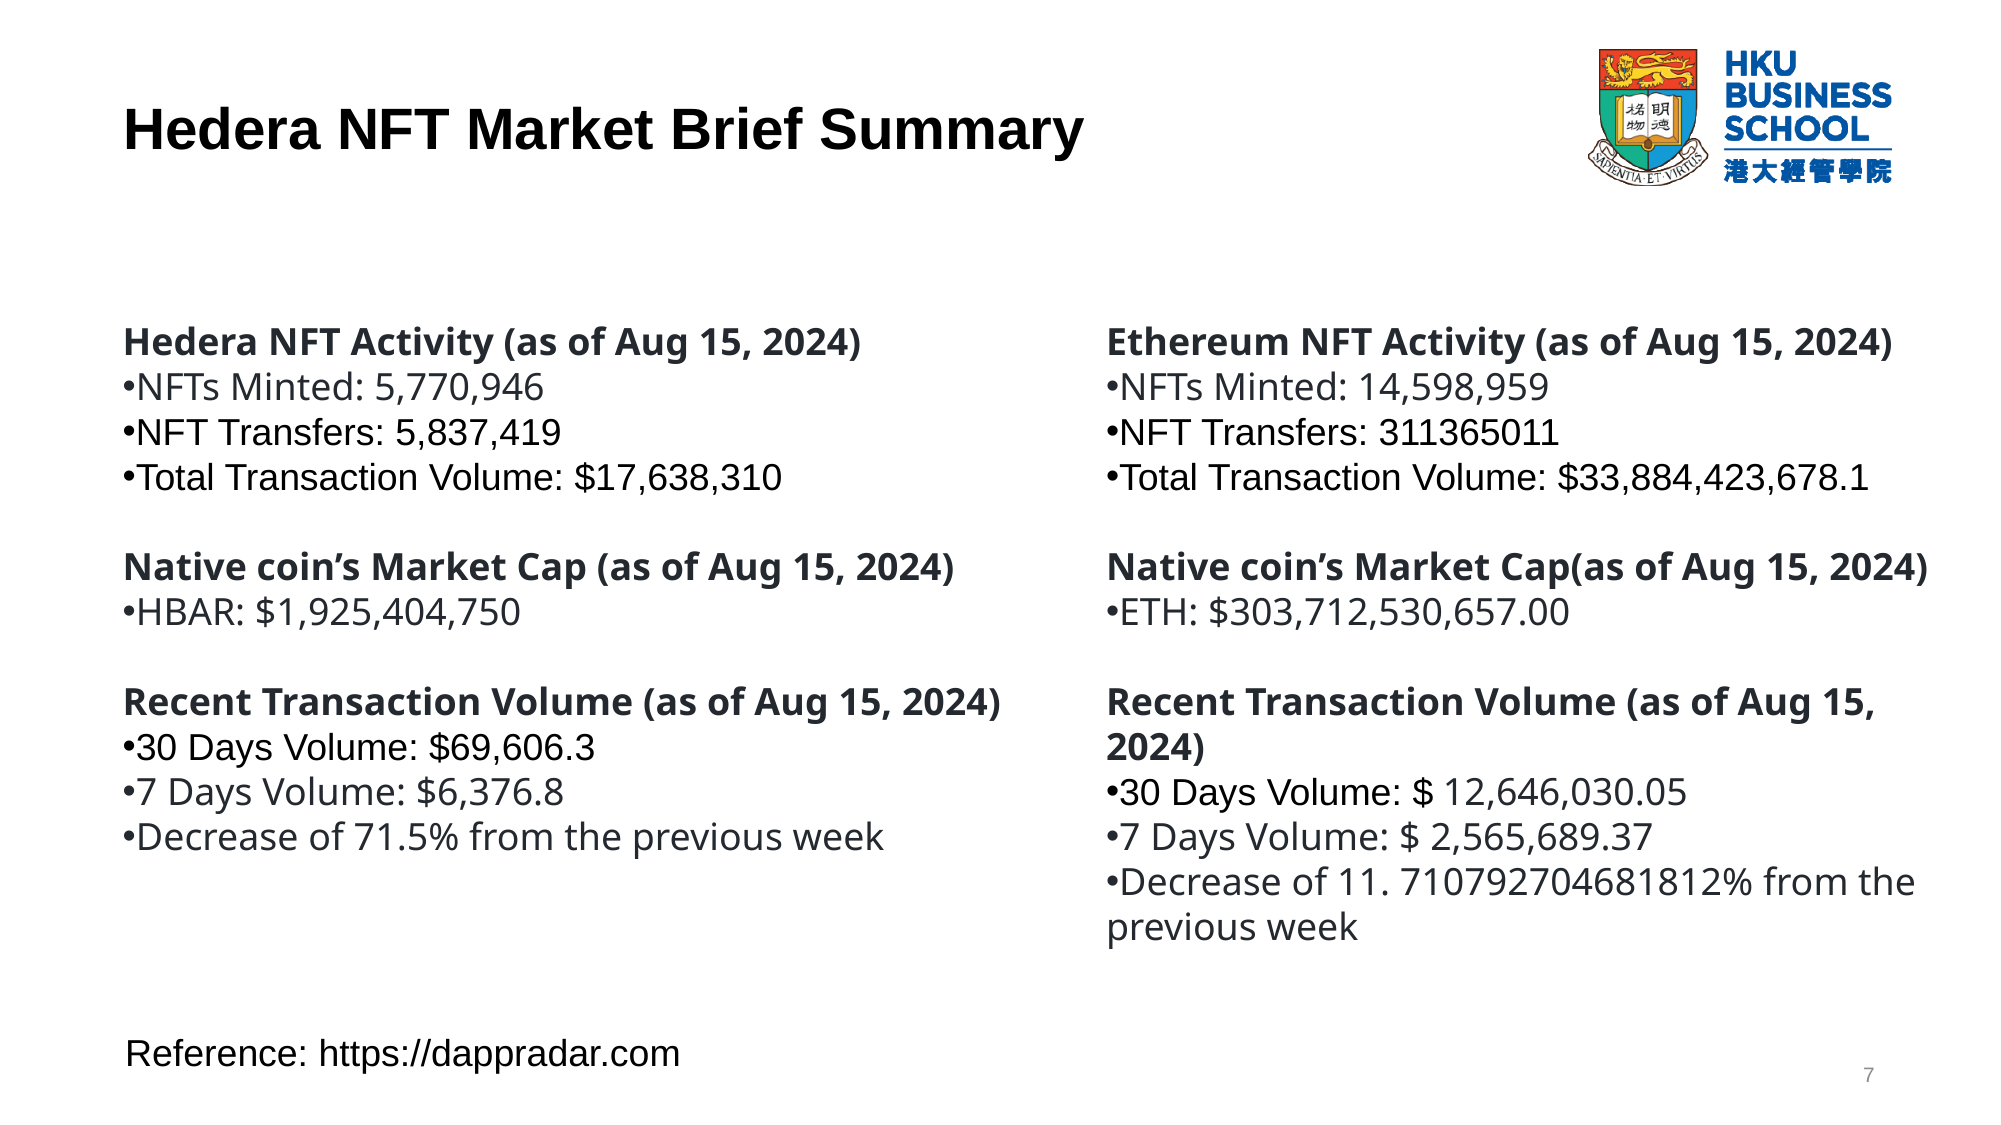

# Hedera NFT Market Brief Summary

Hedera NFT Activity (as of Aug 15, 2024)
NFTs Minted: 5,770,946
NFT Transfers: 5,837,419
Total Transaction Volume: $17,638,310

Native coin’s Market Cap (as of Aug 15, 2024)
HBAR: $1,925,404,750

Recent Transaction Volume (as of Aug 15, 2024)
30 Days Volume: $69,606.3
7 Days Volume: $6,376.8
Decrease of 71.5% from the previous week

Ethereum NFT Activity (as of Aug 15, 2024)
NFTs Minted: 14,598,959
NFT Transfers: 311365011
Total Transaction Volume: $33,884,423,678.1

Native coin’s Market Cap(as of Aug 15, 2024)
ETH: $303,712,530,657.00

Recent Transaction Volume (as of Aug 15, 2024)
30 Days Volume: $ 12,646,030.05
7 Days Volume: $ 2,565,689.37
Decrease of 11. 710792704681812% from the previous week

Reference: https://dappradar.com
7